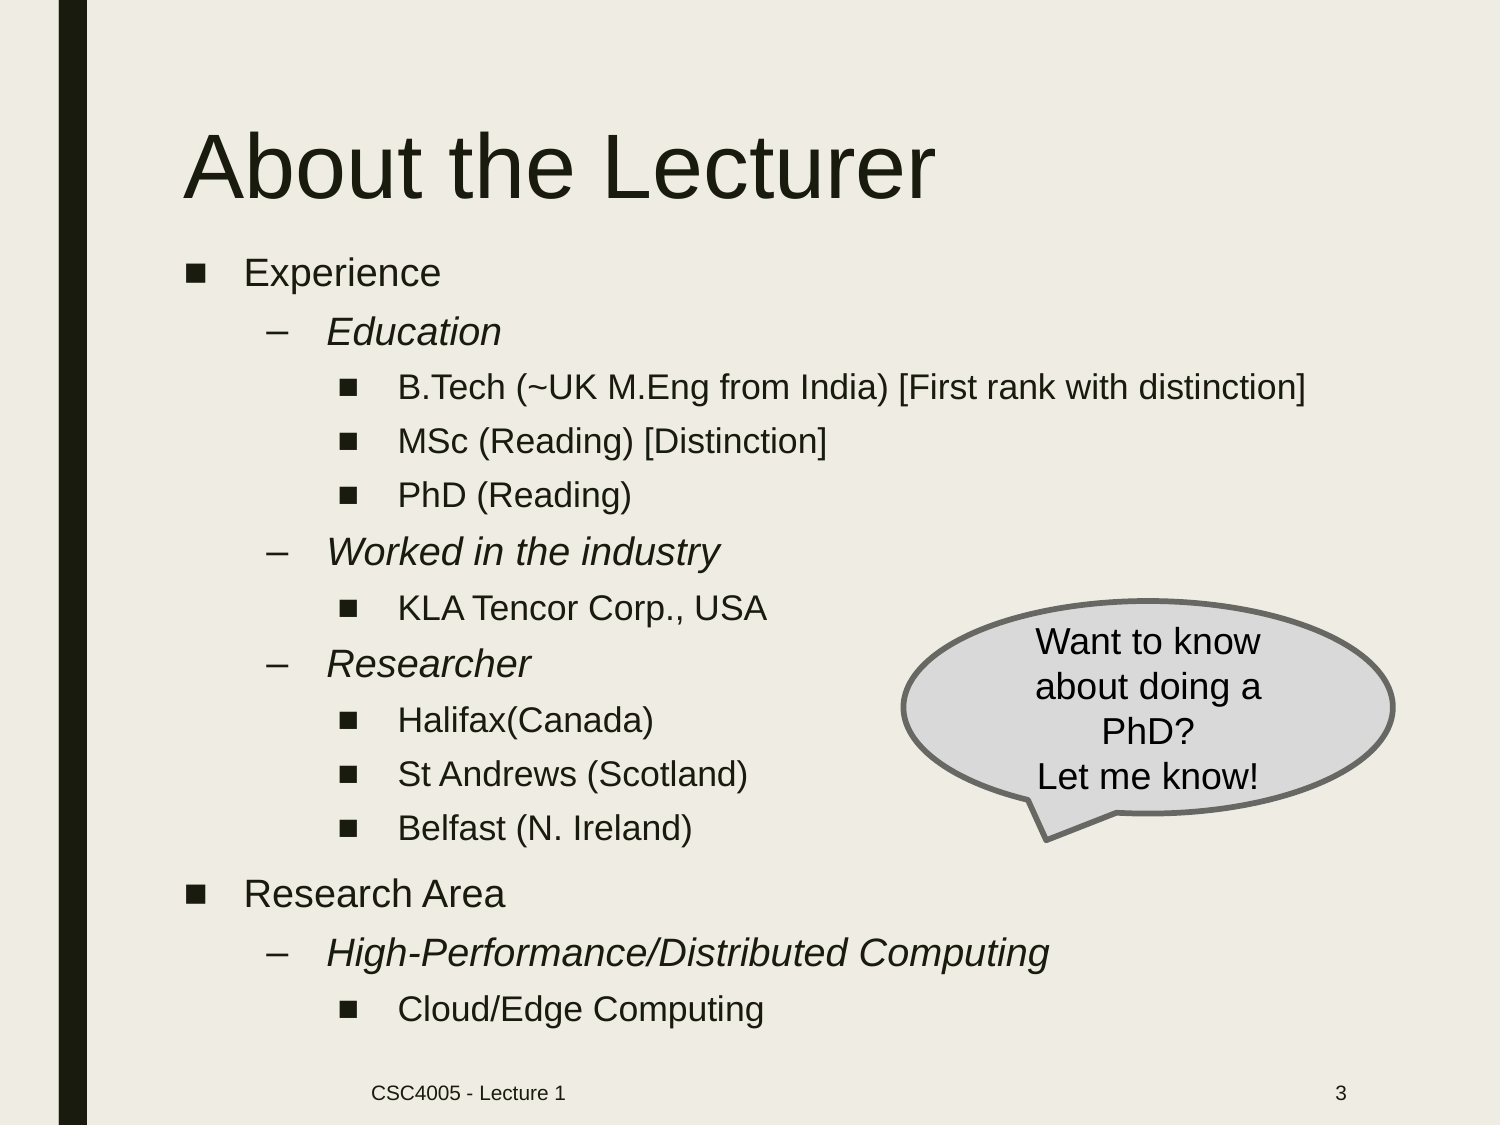

# About the Lecturer
Experience
Education
B.Tech (~UK M.Eng from India) [First rank with distinction]
MSc (Reading) [Distinction]
PhD (Reading)
Worked in the industry
KLA Tencor Corp., USA
Researcher
Halifax(Canada)
St Andrews (Scotland)
Belfast (N. Ireland)
Research Area
High-Performance/Distributed Computing
Cloud/Edge Computing
Want to know about doing a PhD?
Let me know!
CSC4005 - Lecture 1
3